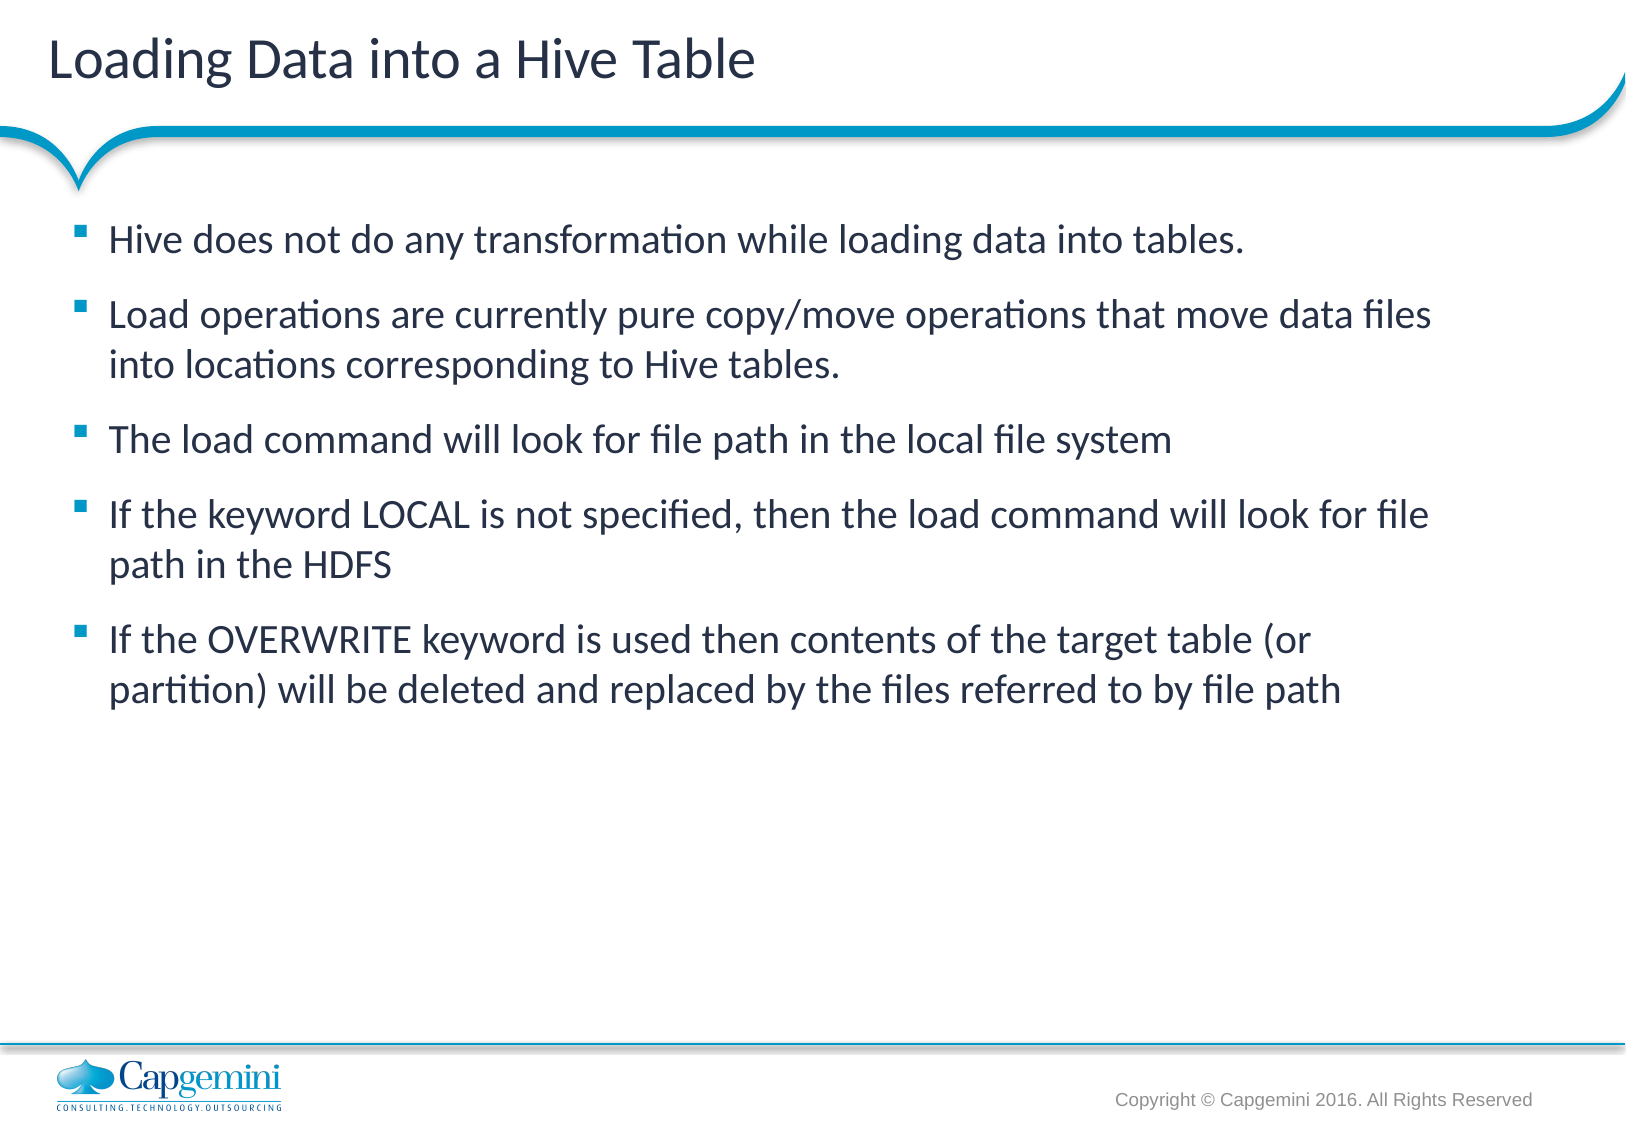

# Loading Data into a Hive Table
Hive does not do any transformation while loading data into tables.
Load operations are currently pure copy/move operations that move data files into locations corresponding to Hive tables.
The load command will look for file path in the local file system
If the keyword LOCAL is not specified, then the load command will look for file path in the HDFS
If the OVERWRITE keyword is used then contents of the target table (or partition) will be deleted and replaced by the files referred to by file path